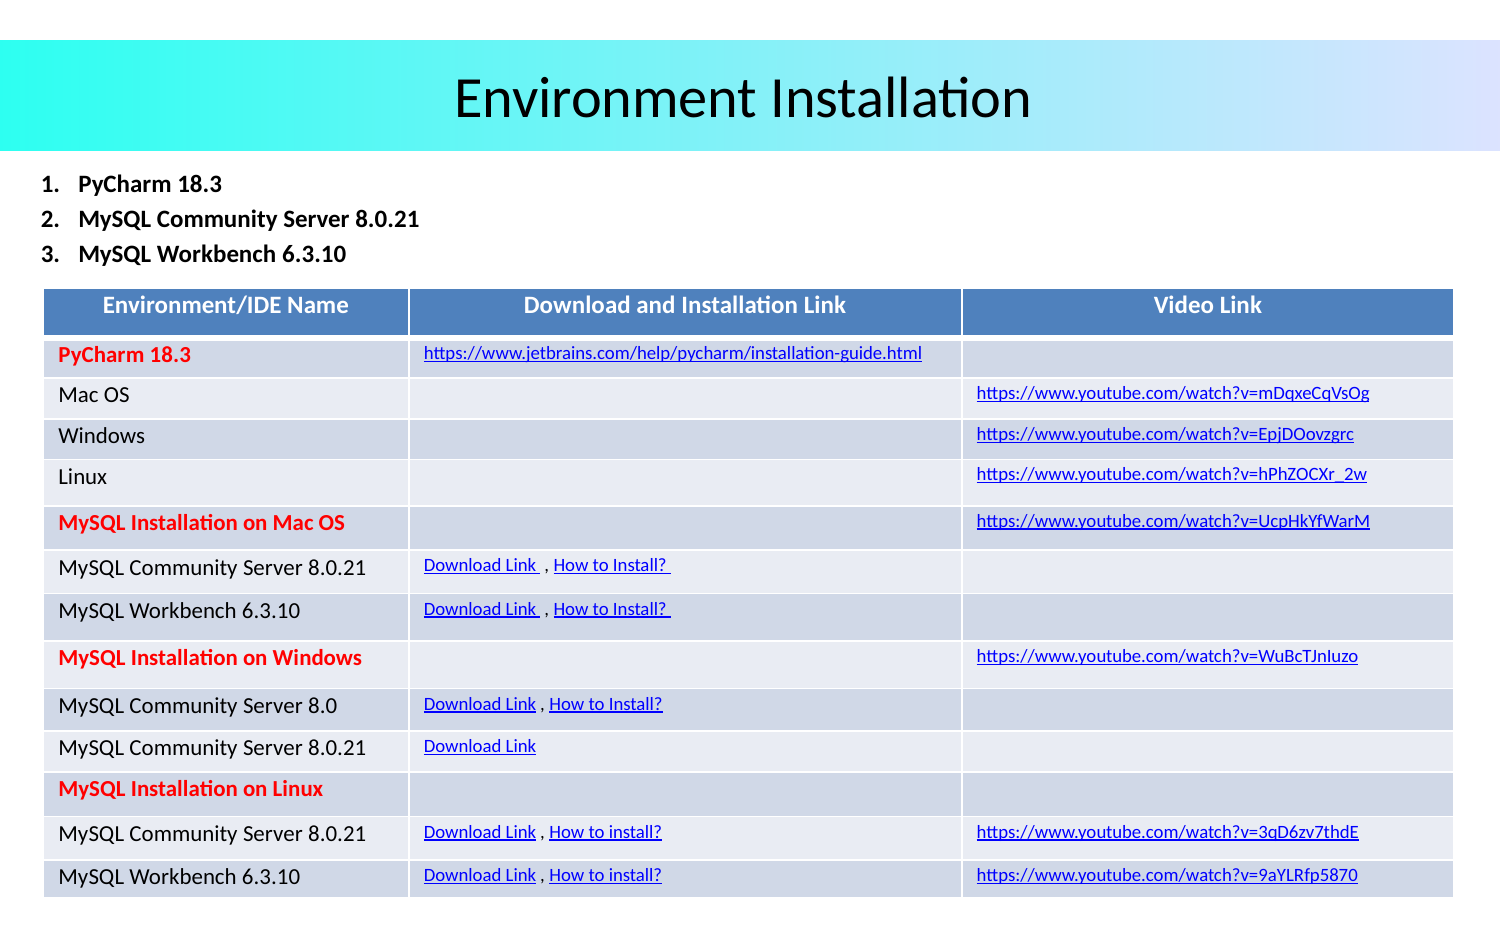

# Environment Installation
PyCharm 18.3
MySQL Community Server 8.0.21
MySQL Workbench 6.3.10

| Environment/IDE Name | Download and Installation Link | Video Link |
| --- | --- | --- |
| PyCharm 18.3 | https://www.jetbrains.com/help/pycharm/installation-guide.html |  |
| Mac OS |  | https://www.youtube.com/watch?v=mDqxeCqVsOg |
| Windows |  | https://www.youtube.com/watch?v=EpjDOovzgrc |
| Linux |  | https://www.youtube.com/watch?v=hPhZOCXr\_2w |
| MySQL Installation on Mac OS |  | https://www.youtube.com/watch?v=UcpHkYfWarM |
| MySQL Community Server 8.0.21 | Download Link , How to Install? |  |
| MySQL Workbench 6.3.10 | Download Link , How to Install? |  |
| MySQL Installation on Windows |  | https://www.youtube.com/watch?v=WuBcTJnIuzo |
| MySQL Community Server 8.0 | Download Link , How to Install? |  |
| MySQL Community Server 8.0.21 | Download Link |  |
| MySQL Installation on Linux |  |  |
| MySQL Community Server 8.0.21 | Download Link , How to install? | https://www.youtube.com/watch?v=3qD6zv7thdE |
| MySQL Workbench 6.3.10 | Download Link , How to install? | https://www.youtube.com/watch?v=9aYLRfp5870 |